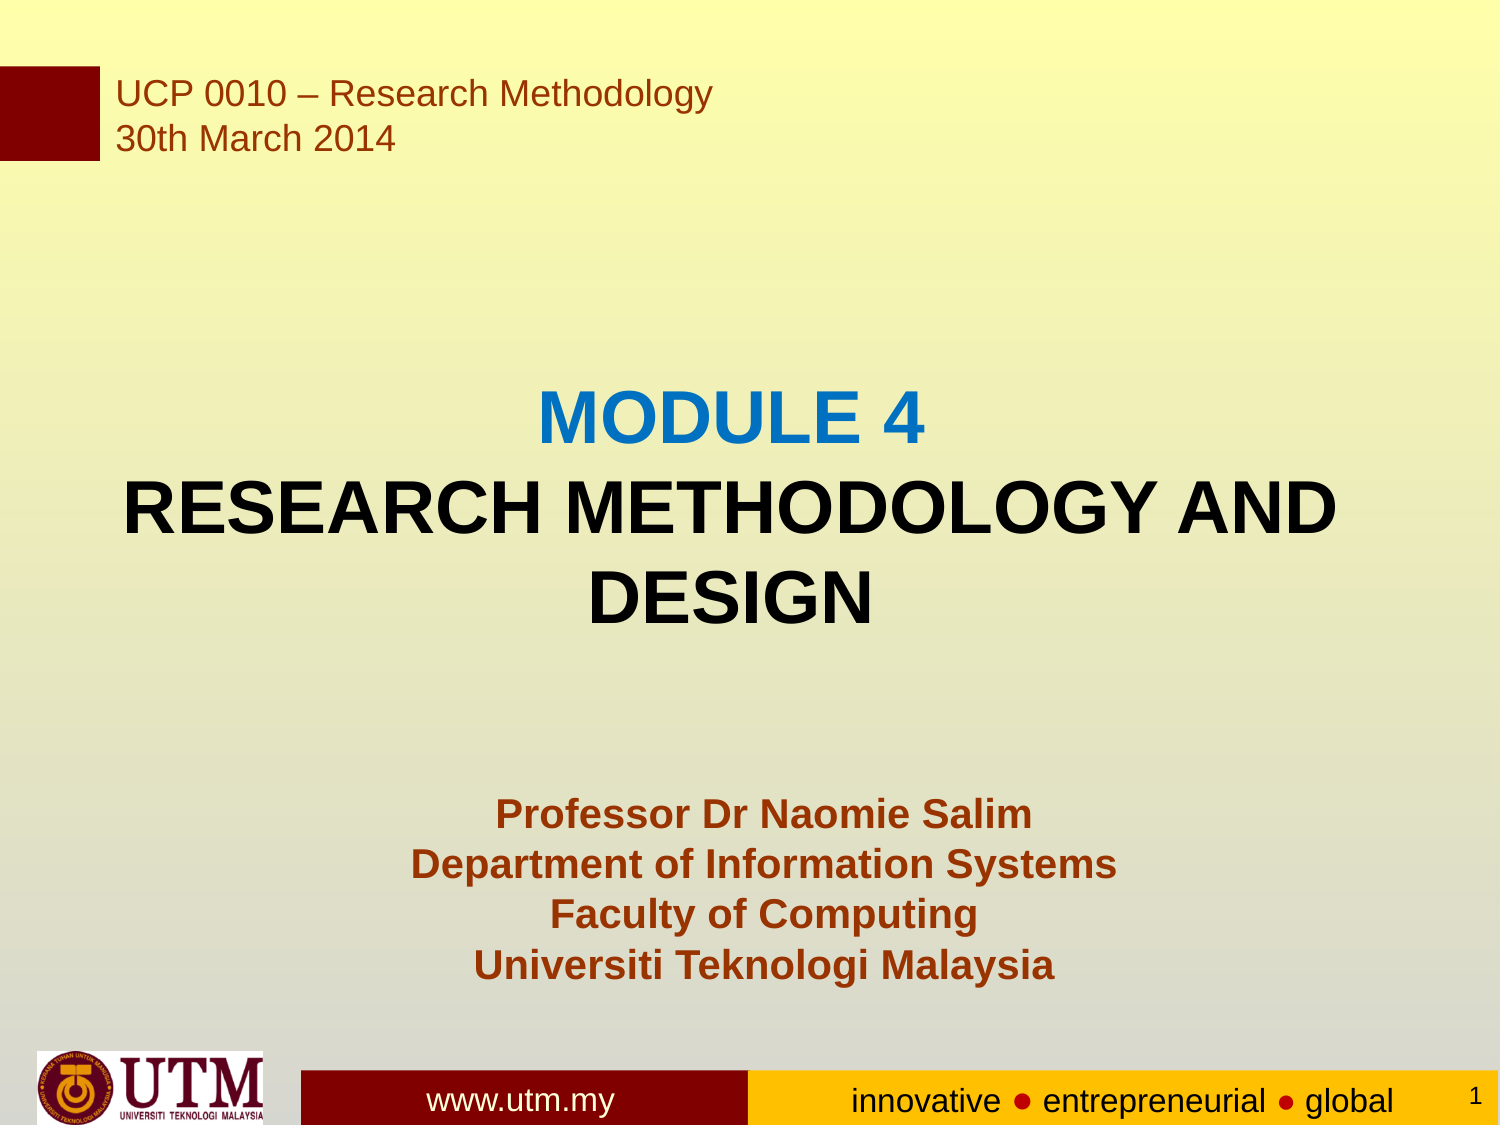

# UCP 0010 – Research Methodology 30th March 2014

MODULE 4
RESEARCH METHODOLOGY AND DESIGN

Professor Dr Naomie Salim
Department of Information Systems
Faculty of Computing
Universiti Teknologi Malaysia